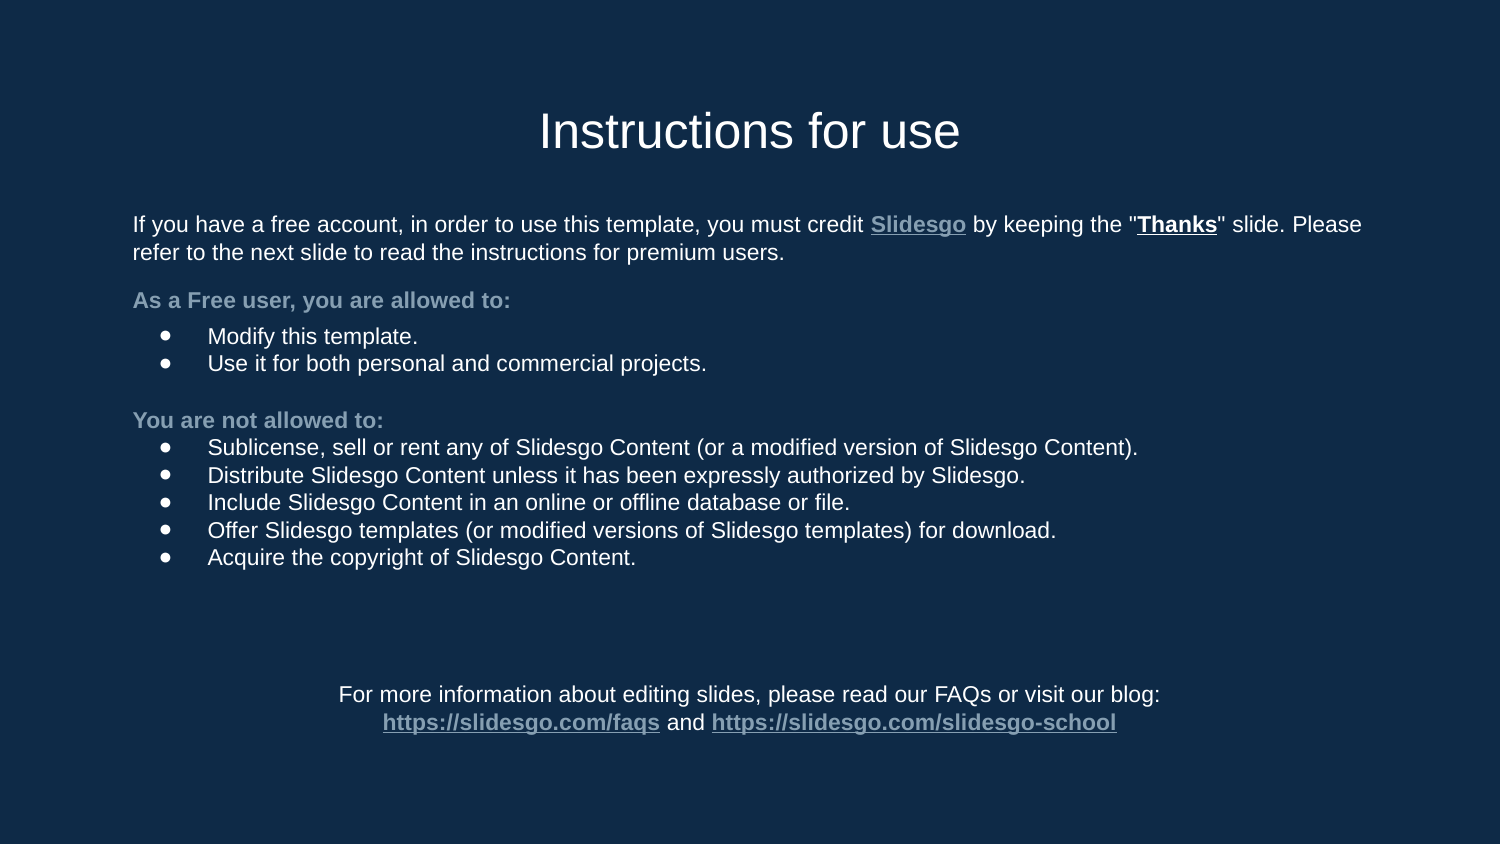

# Instructions for use
If you have a free account, in order to use this template, you must credit Slidesgo by keeping the "Thanks" slide. Please refer to the next slide to read the instructions for premium users.
As a Free user, you are allowed to:
Modify this template.
Use it for both personal and commercial projects.
You are not allowed to:
Sublicense, sell or rent any of Slidesgo Content (or a modified version of Slidesgo Content).
Distribute Slidesgo Content unless it has been expressly authorized by Slidesgo.
Include Slidesgo Content in an online or offline database or file.
Offer Slidesgo templates (or modified versions of Slidesgo templates) for download.
Acquire the copyright of Slidesgo Content.

For more information about editing slides, please read our FAQs or visit our blog:
https://slidesgo.com/faqs and https://slidesgo.com/slidesgo-school